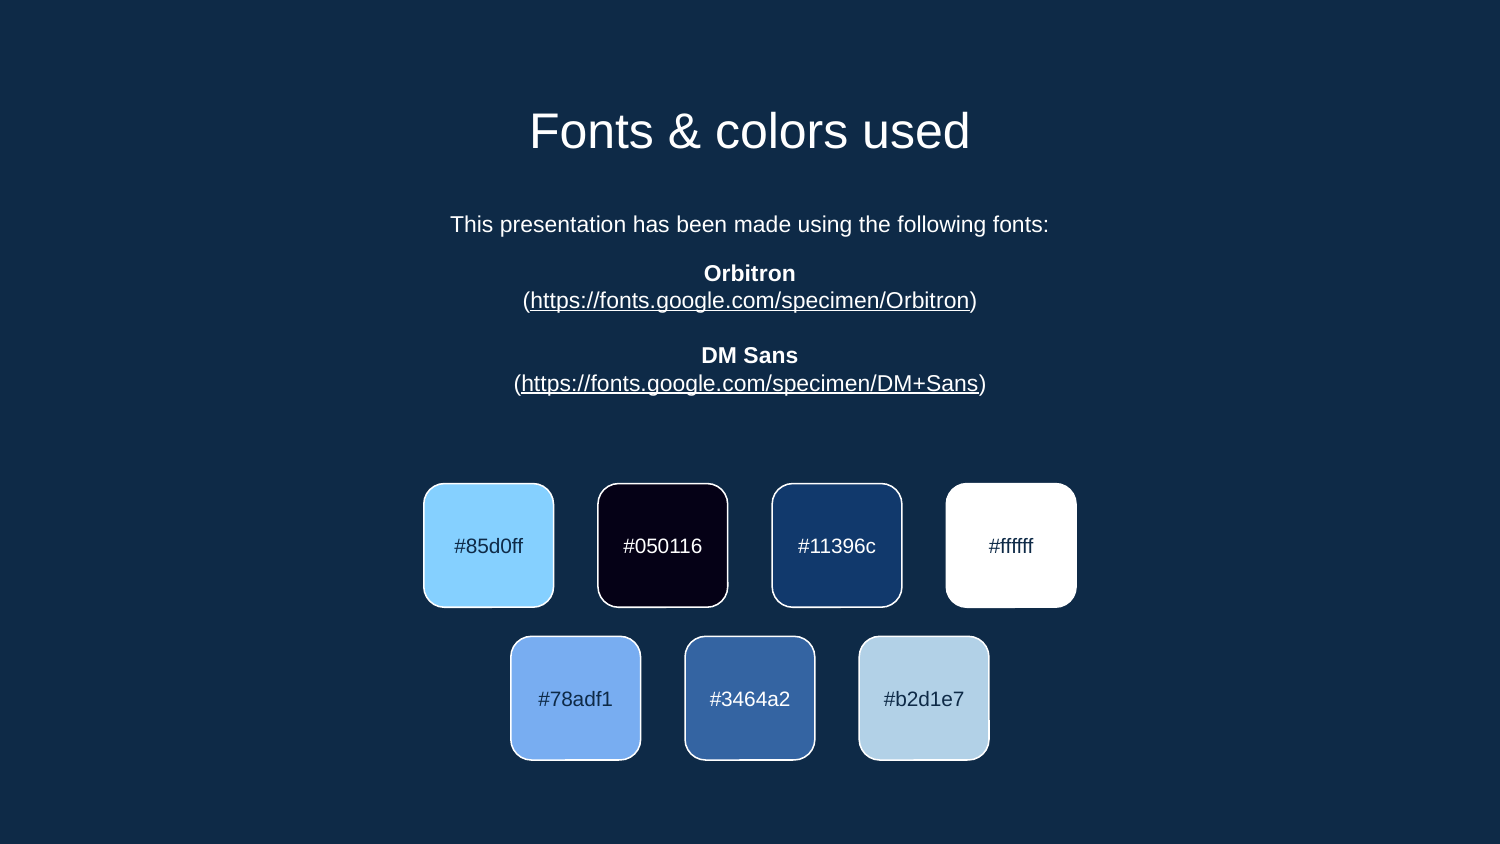

# Fonts & colors used
This presentation has been made using the following fonts:
Orbitron
(https://fonts.google.com/specimen/Orbitron)

DM Sans
(https://fonts.google.com/specimen/DM+Sans)

#85d0ff
#050116
#11396c
#ffffff

#78adf1
#3464a2
#b2d1e7